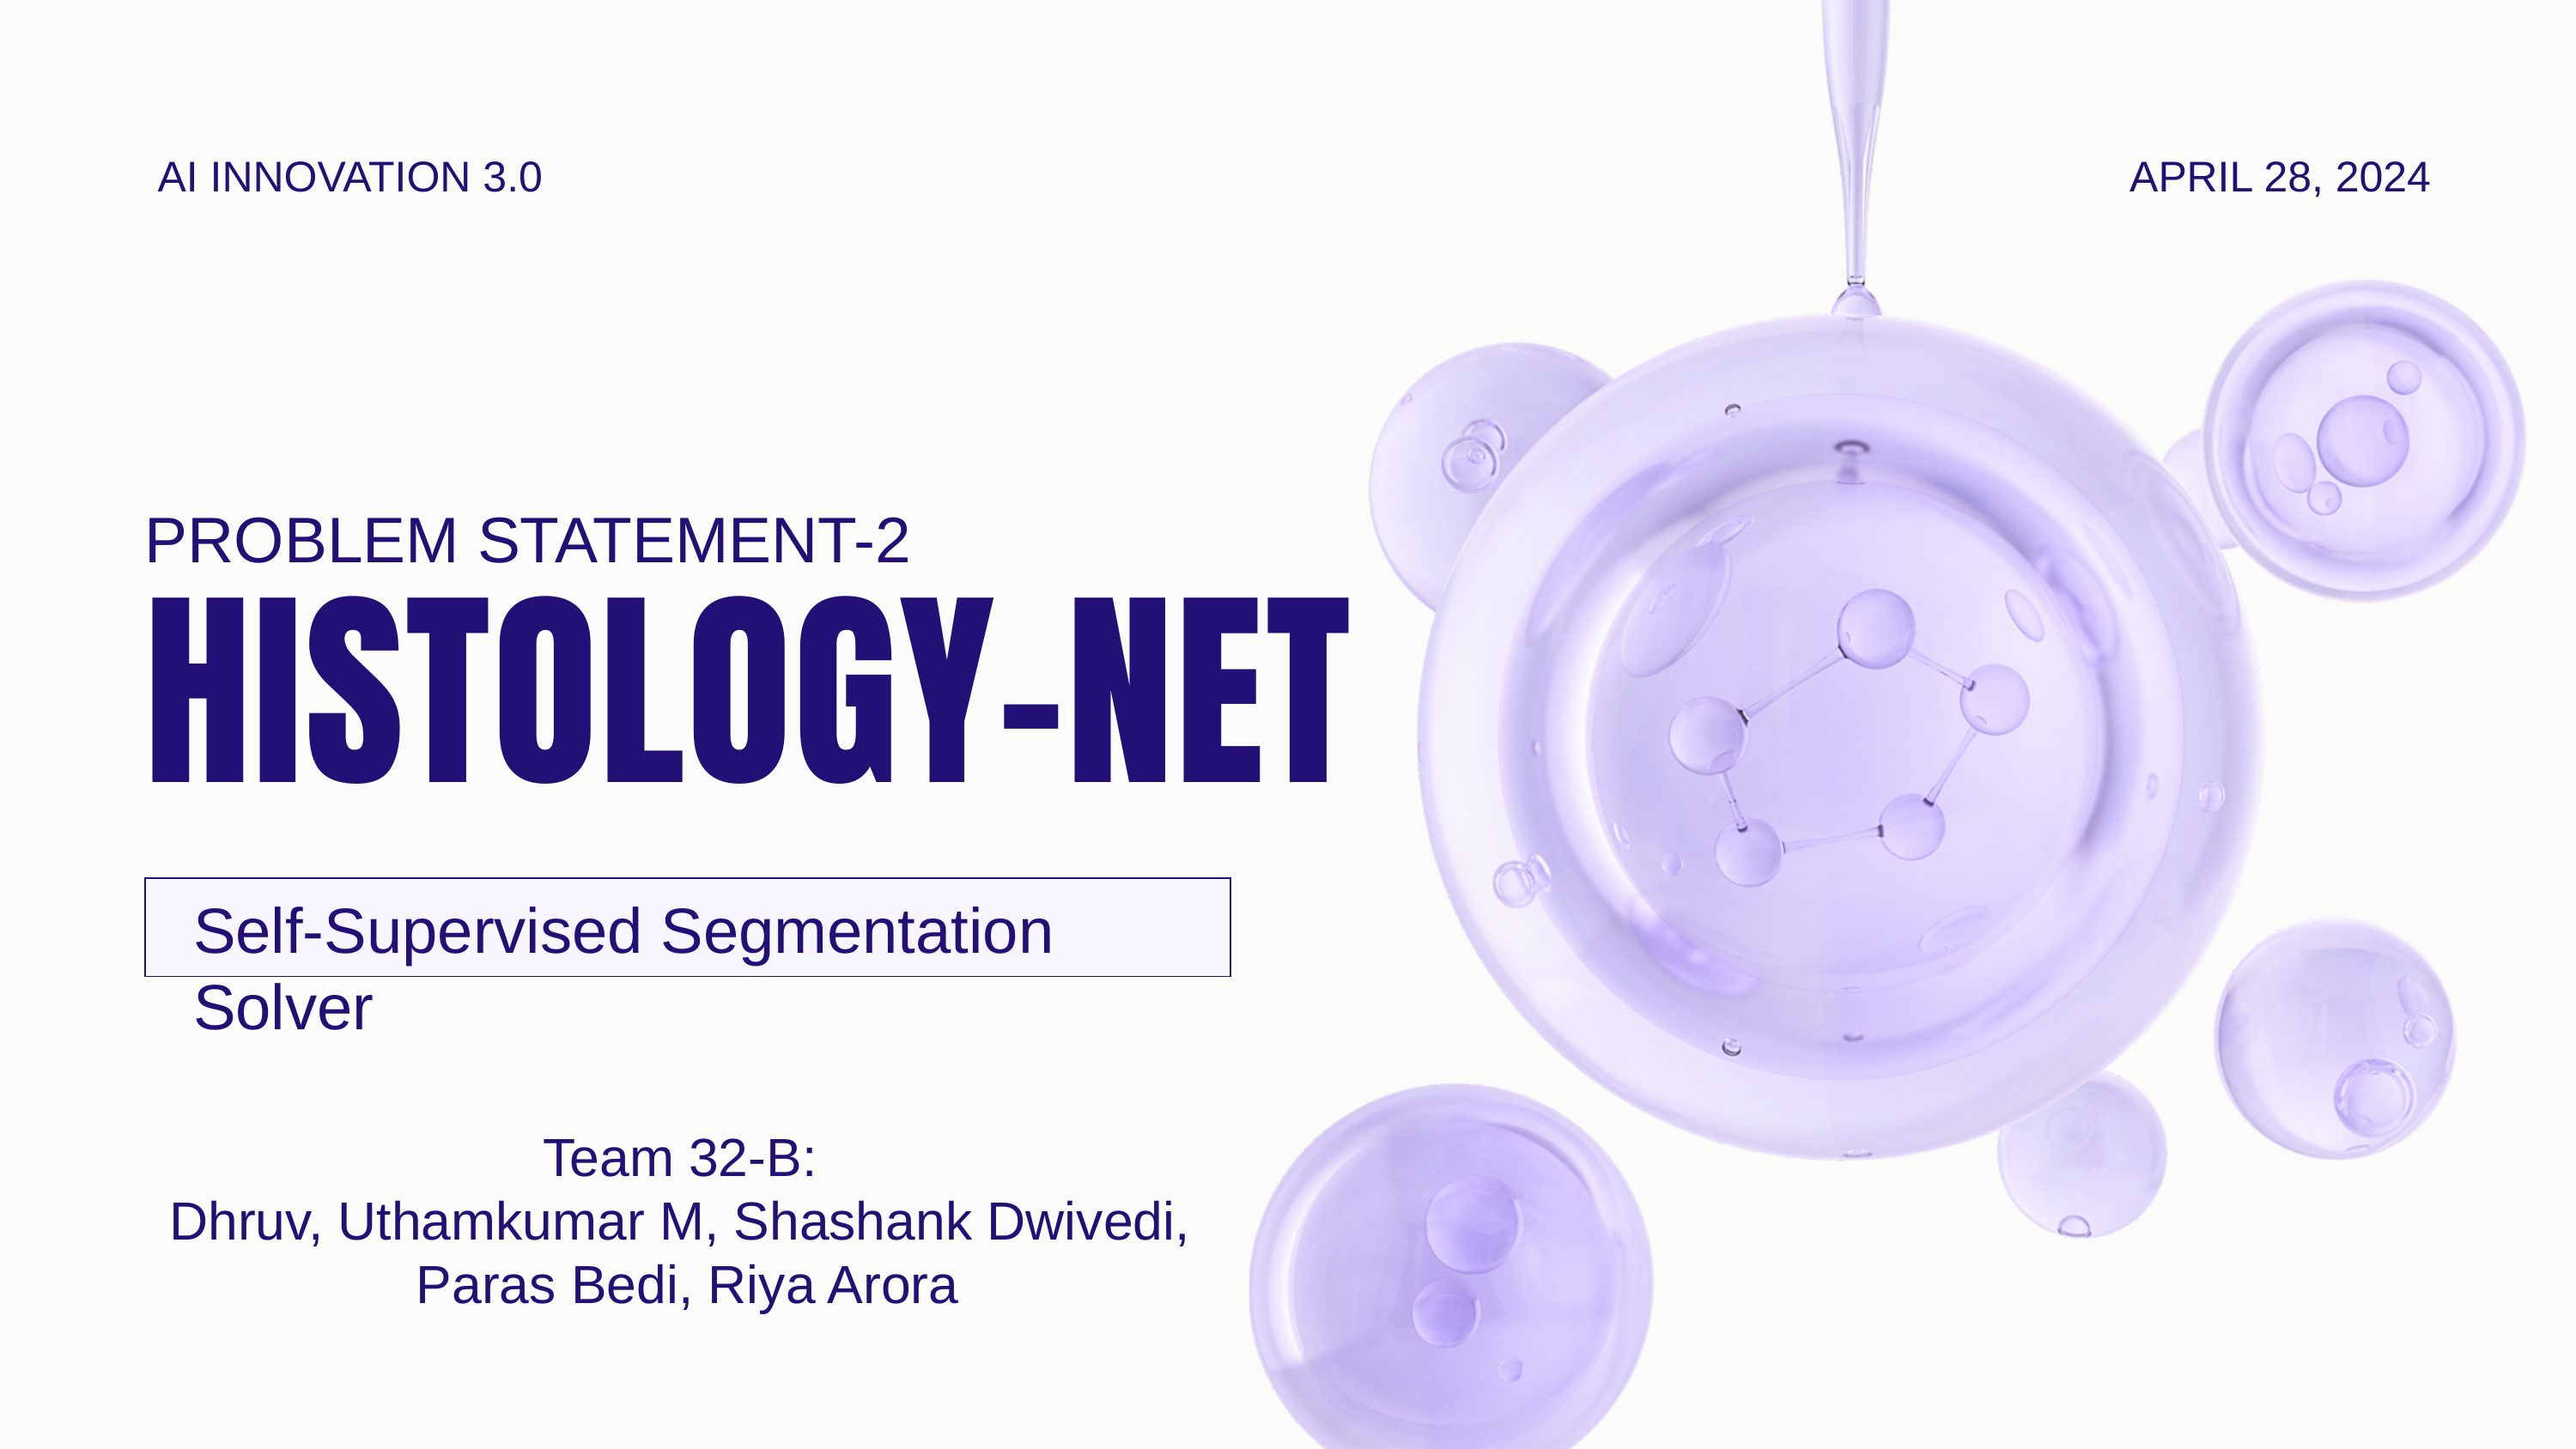

AI INNOVATION 3.0
APRIL 28, 2024
PROBLEM STATEMENT-2
HISTOLOGY-NET

Self-Supervised Segmentation Solver

Team 32-B:
Dhruv, Uthamkumar M, Shashank Dwivedi,
Paras Bedi, Riya Arora